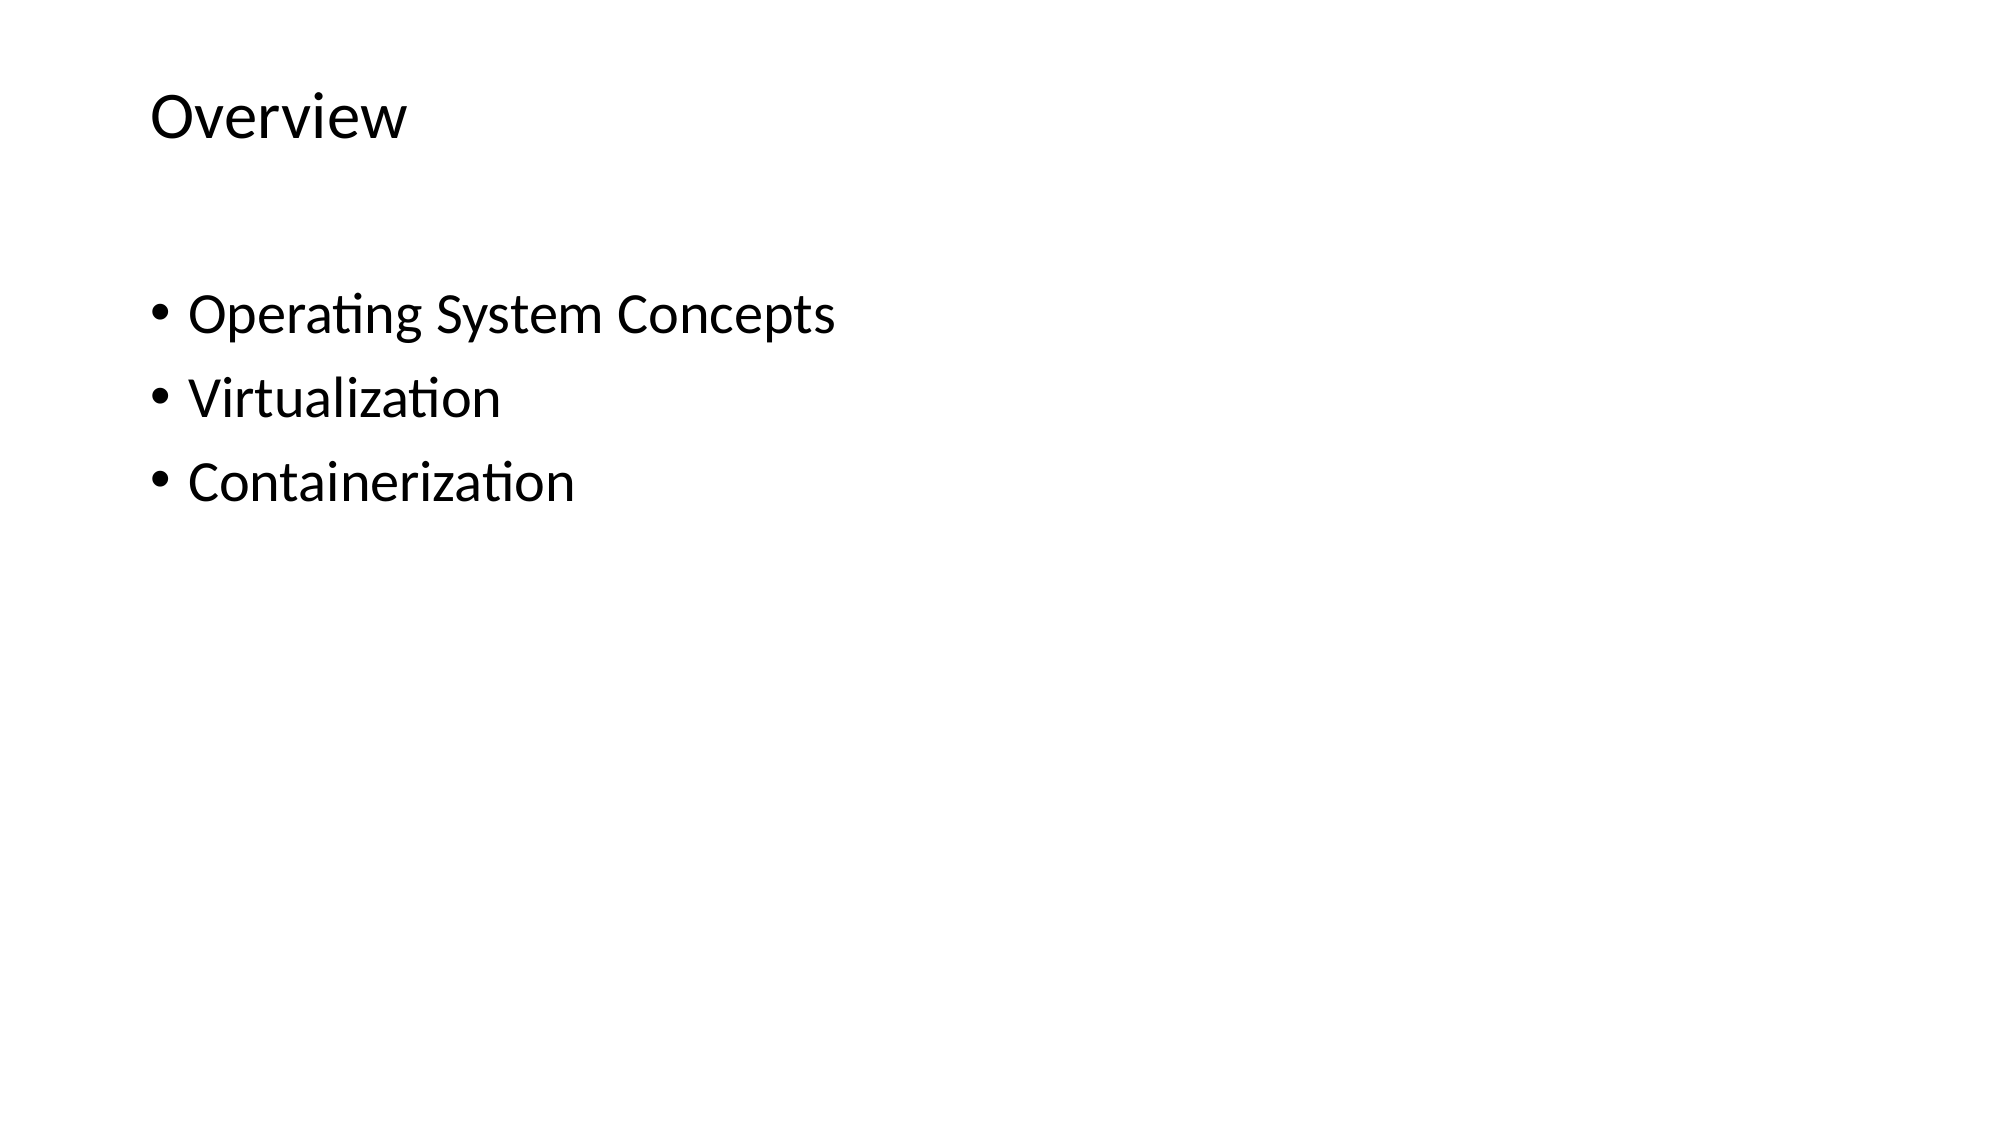

# Overview
Operating System Concepts
Virtualization
Containerization